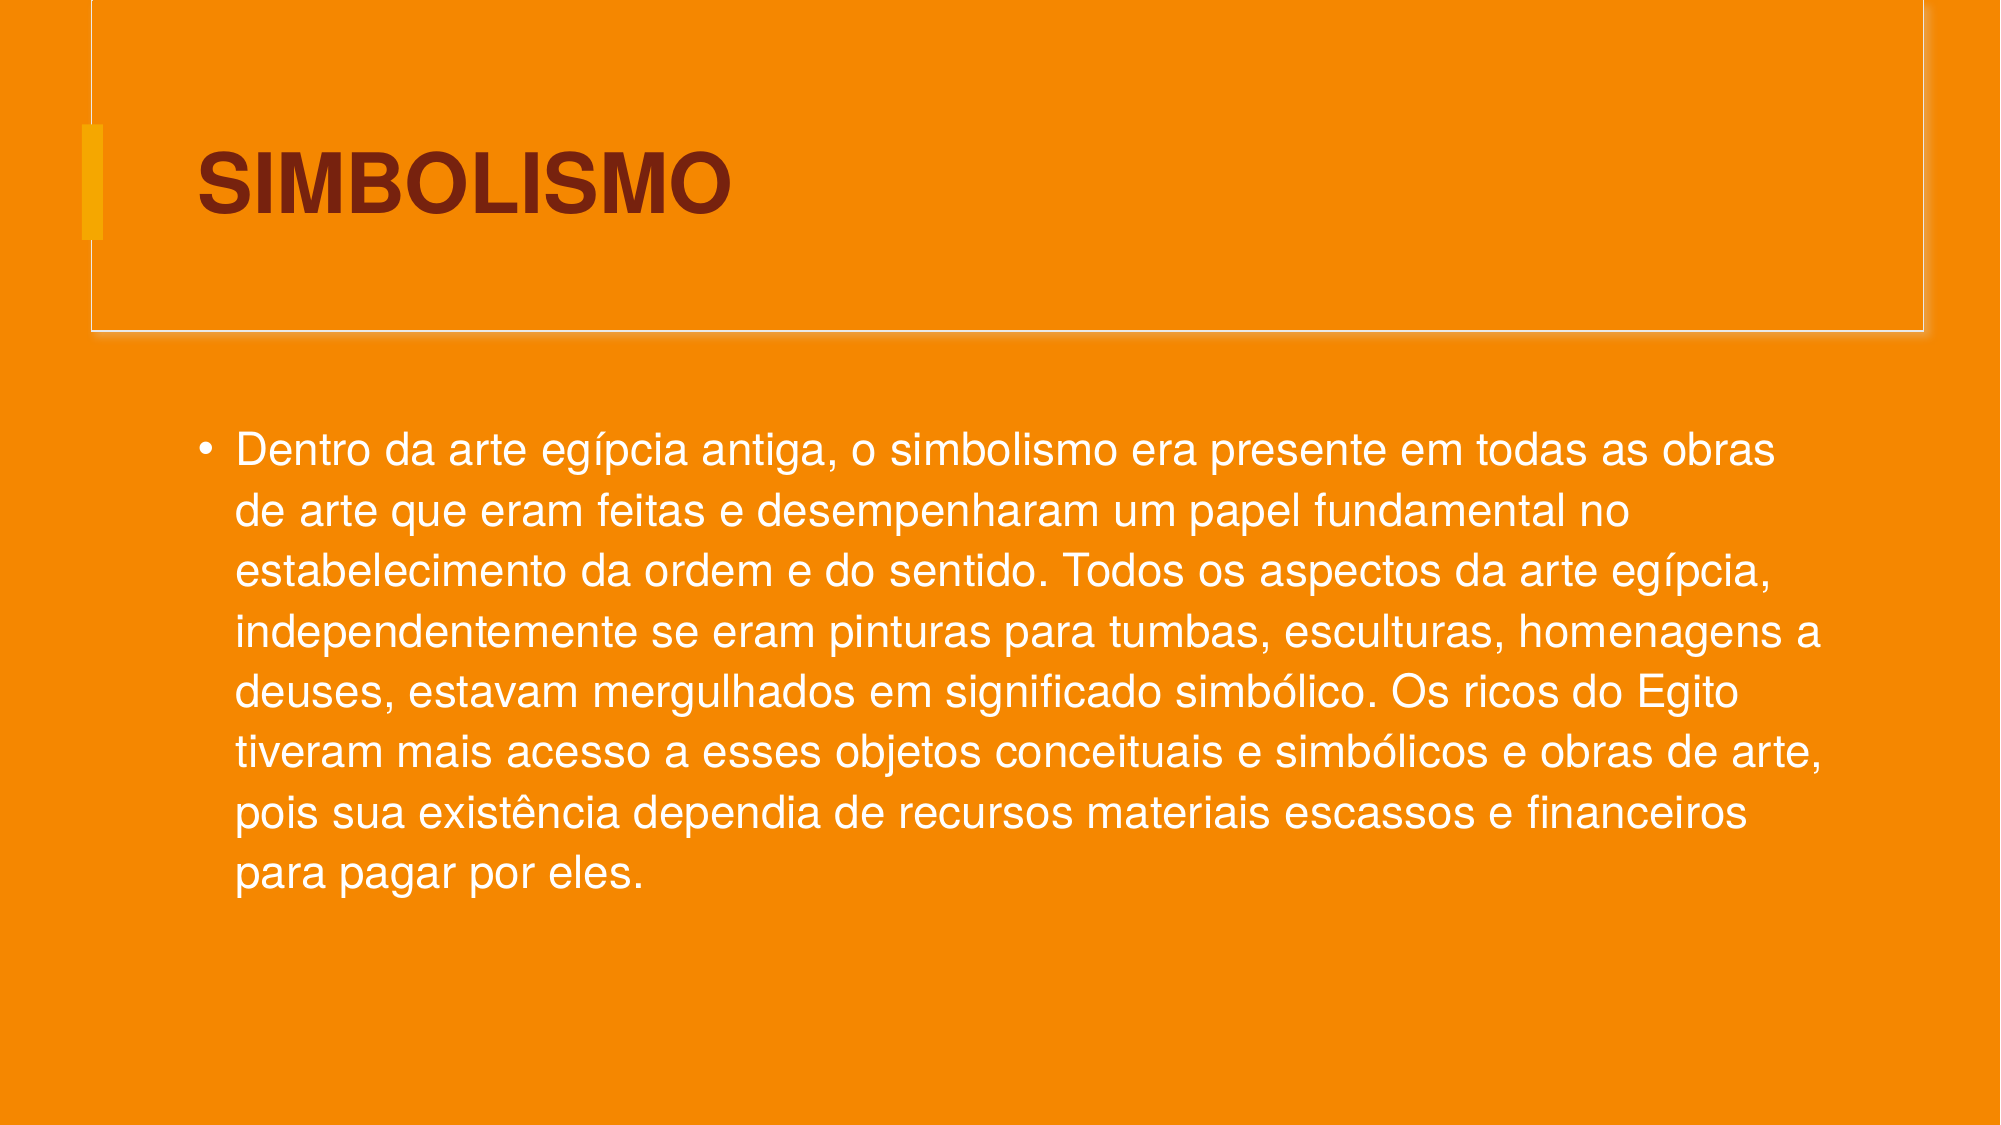

# SIMBOLISMO

Dentro da arte egípcia antiga, o simbolismo era presente em todas as obras de arte que eram feitas e desempenharam um papel fundamental no estabelecimento da ordem e do sentido. Todos os aspectos da arte egípcia, independentemente se eram pinturas para tumbas, esculturas, homenagens a deuses, estavam mergulhados em significado simbólico. Os ricos do Egito tiveram mais acesso a esses objetos conceituais e simbólicos e obras de arte, pois sua existência dependia de recursos materiais escassos e financeiros para pagar por eles.